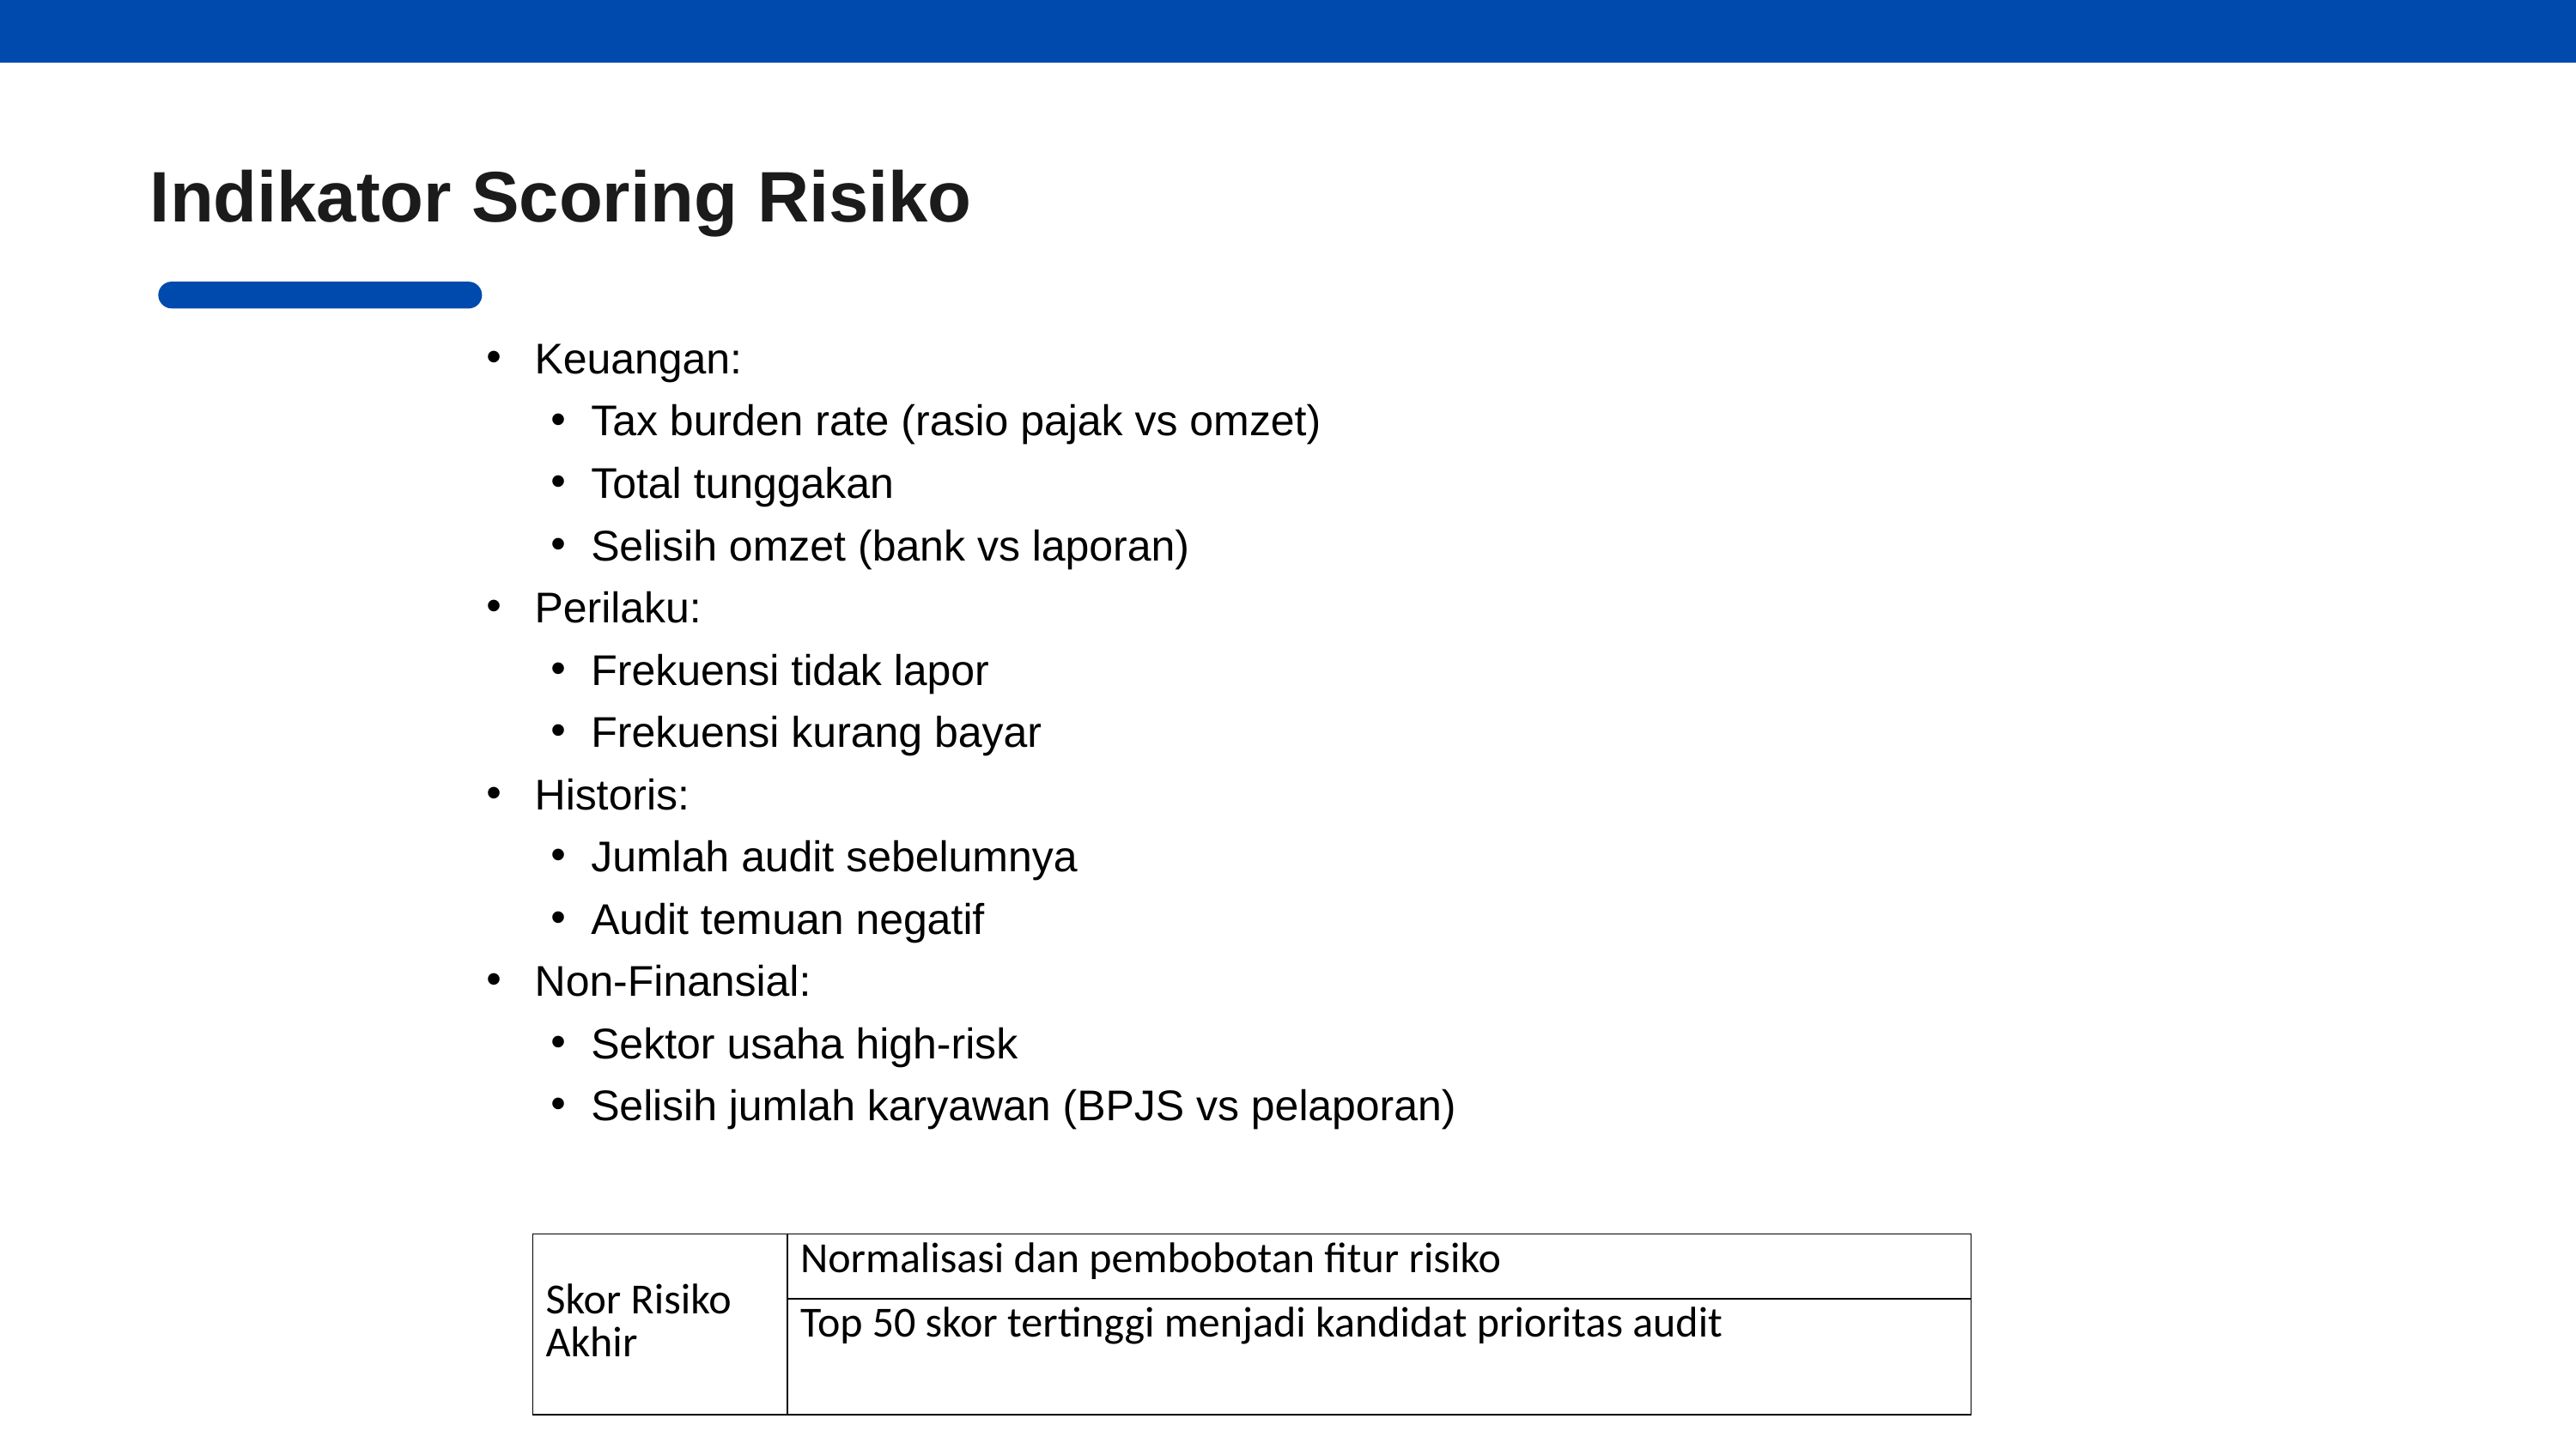

Indikator Scoring Risiko

Keuangan:
Tax burden rate (rasio pajak vs omzet)
Total tunggakan
Selisih omzet (bank vs laporan)
Perilaku:
Frekuensi tidak lapor
Frekuensi kurang bayar
Historis:
Jumlah audit sebelumnya
Audit temuan negatif
Non-Finansial:
Sektor usaha high-risk
Selisih jumlah karyawan (BPJS vs pelaporan)

| Skor Risiko Akhir | Normalisasi dan pembobotan fitur risiko |
| --- | --- |
|  | Top 50 skor tertinggi menjadi kandidat prioritas audit |